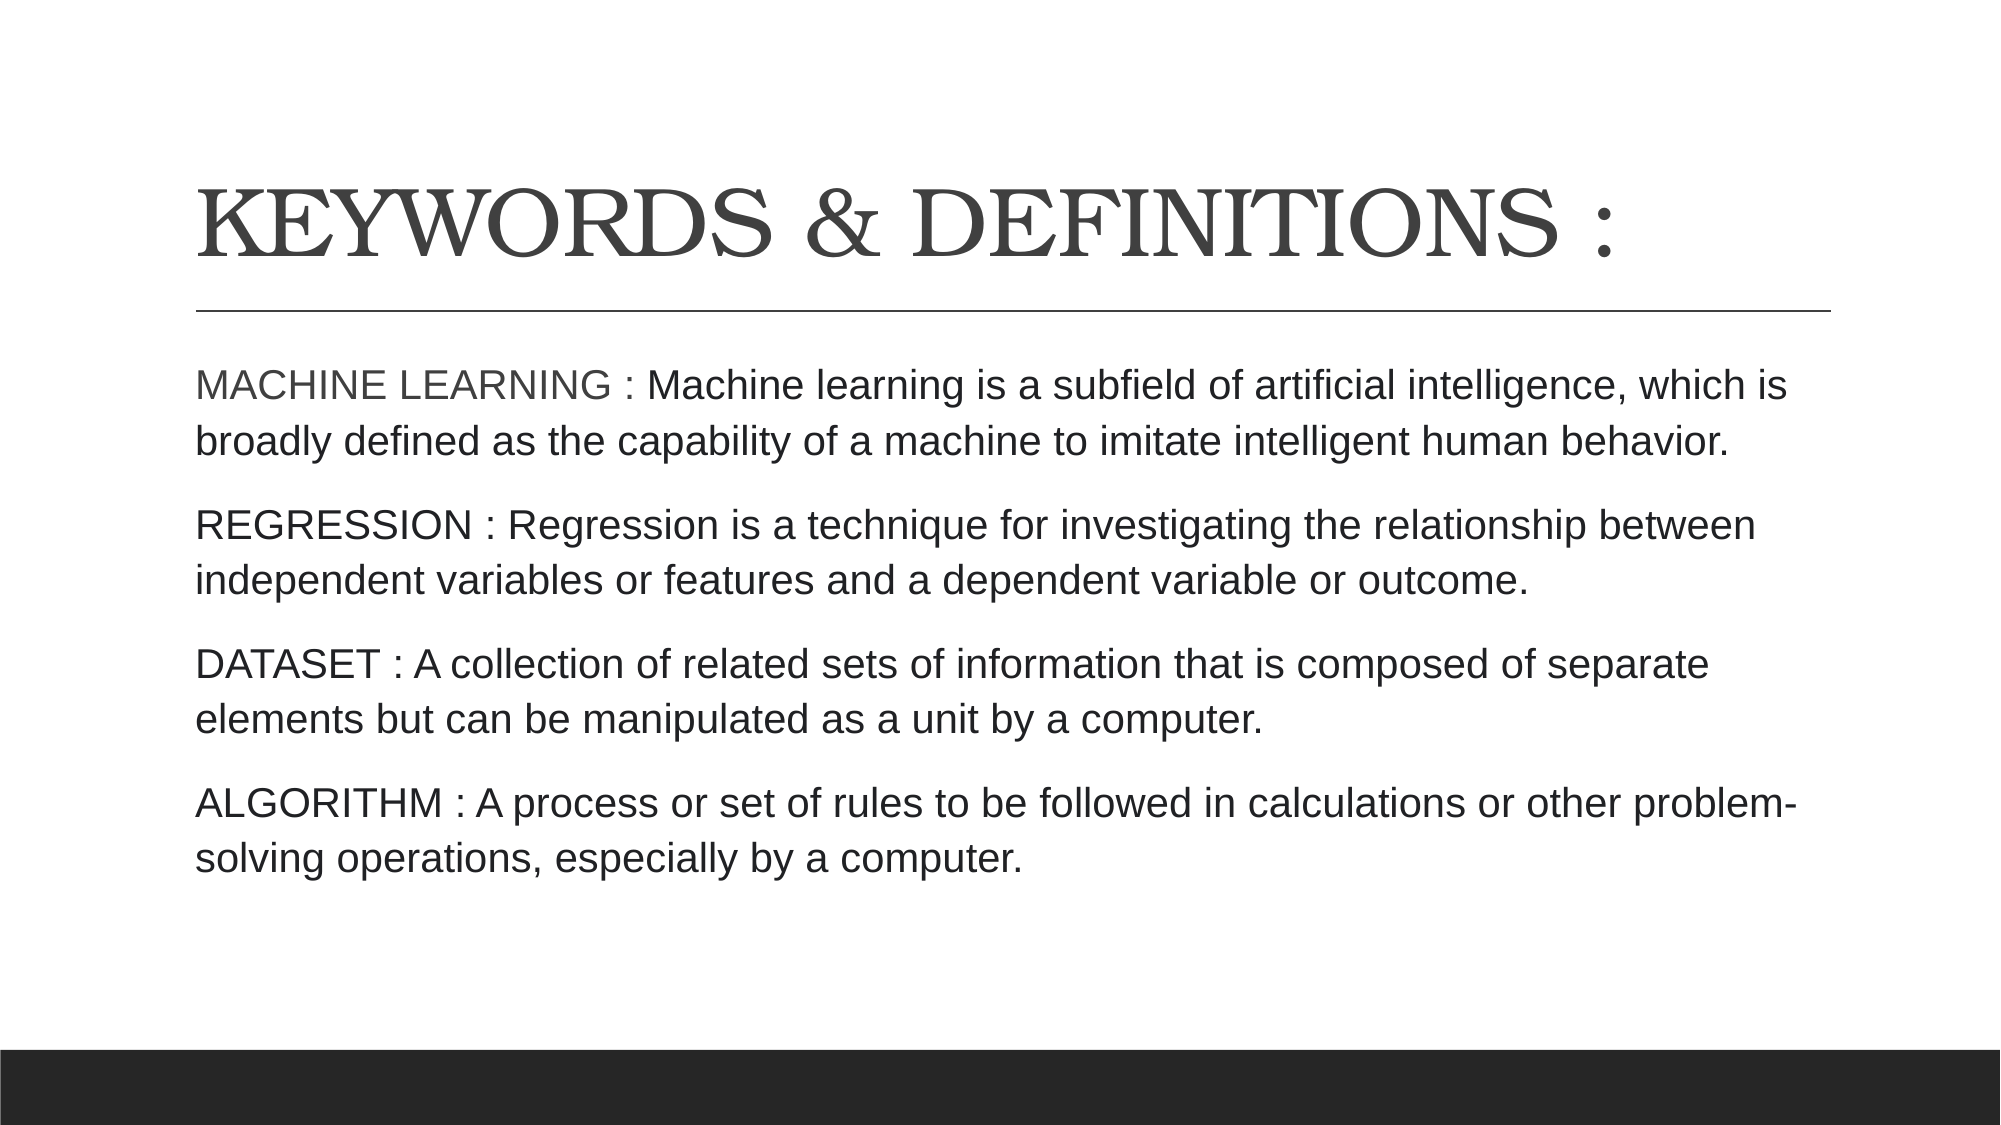

# KEYWORDS & DEFINITIONS :
MACHINE LEARNING : Machine learning is a subfield of artificial intelligence, which is broadly defined as the capability of a machine to imitate intelligent human behavior.
REGRESSION : Regression is a technique for investigating the relationship between independent variables or features and a dependent variable or outcome.
DATASET : A collection of related sets of information that is composed of separate elements but can be manipulated as a unit by a computer.
ALGORITHM : A process or set of rules to be followed in calculations or other problem-solving operations, especially by a computer.